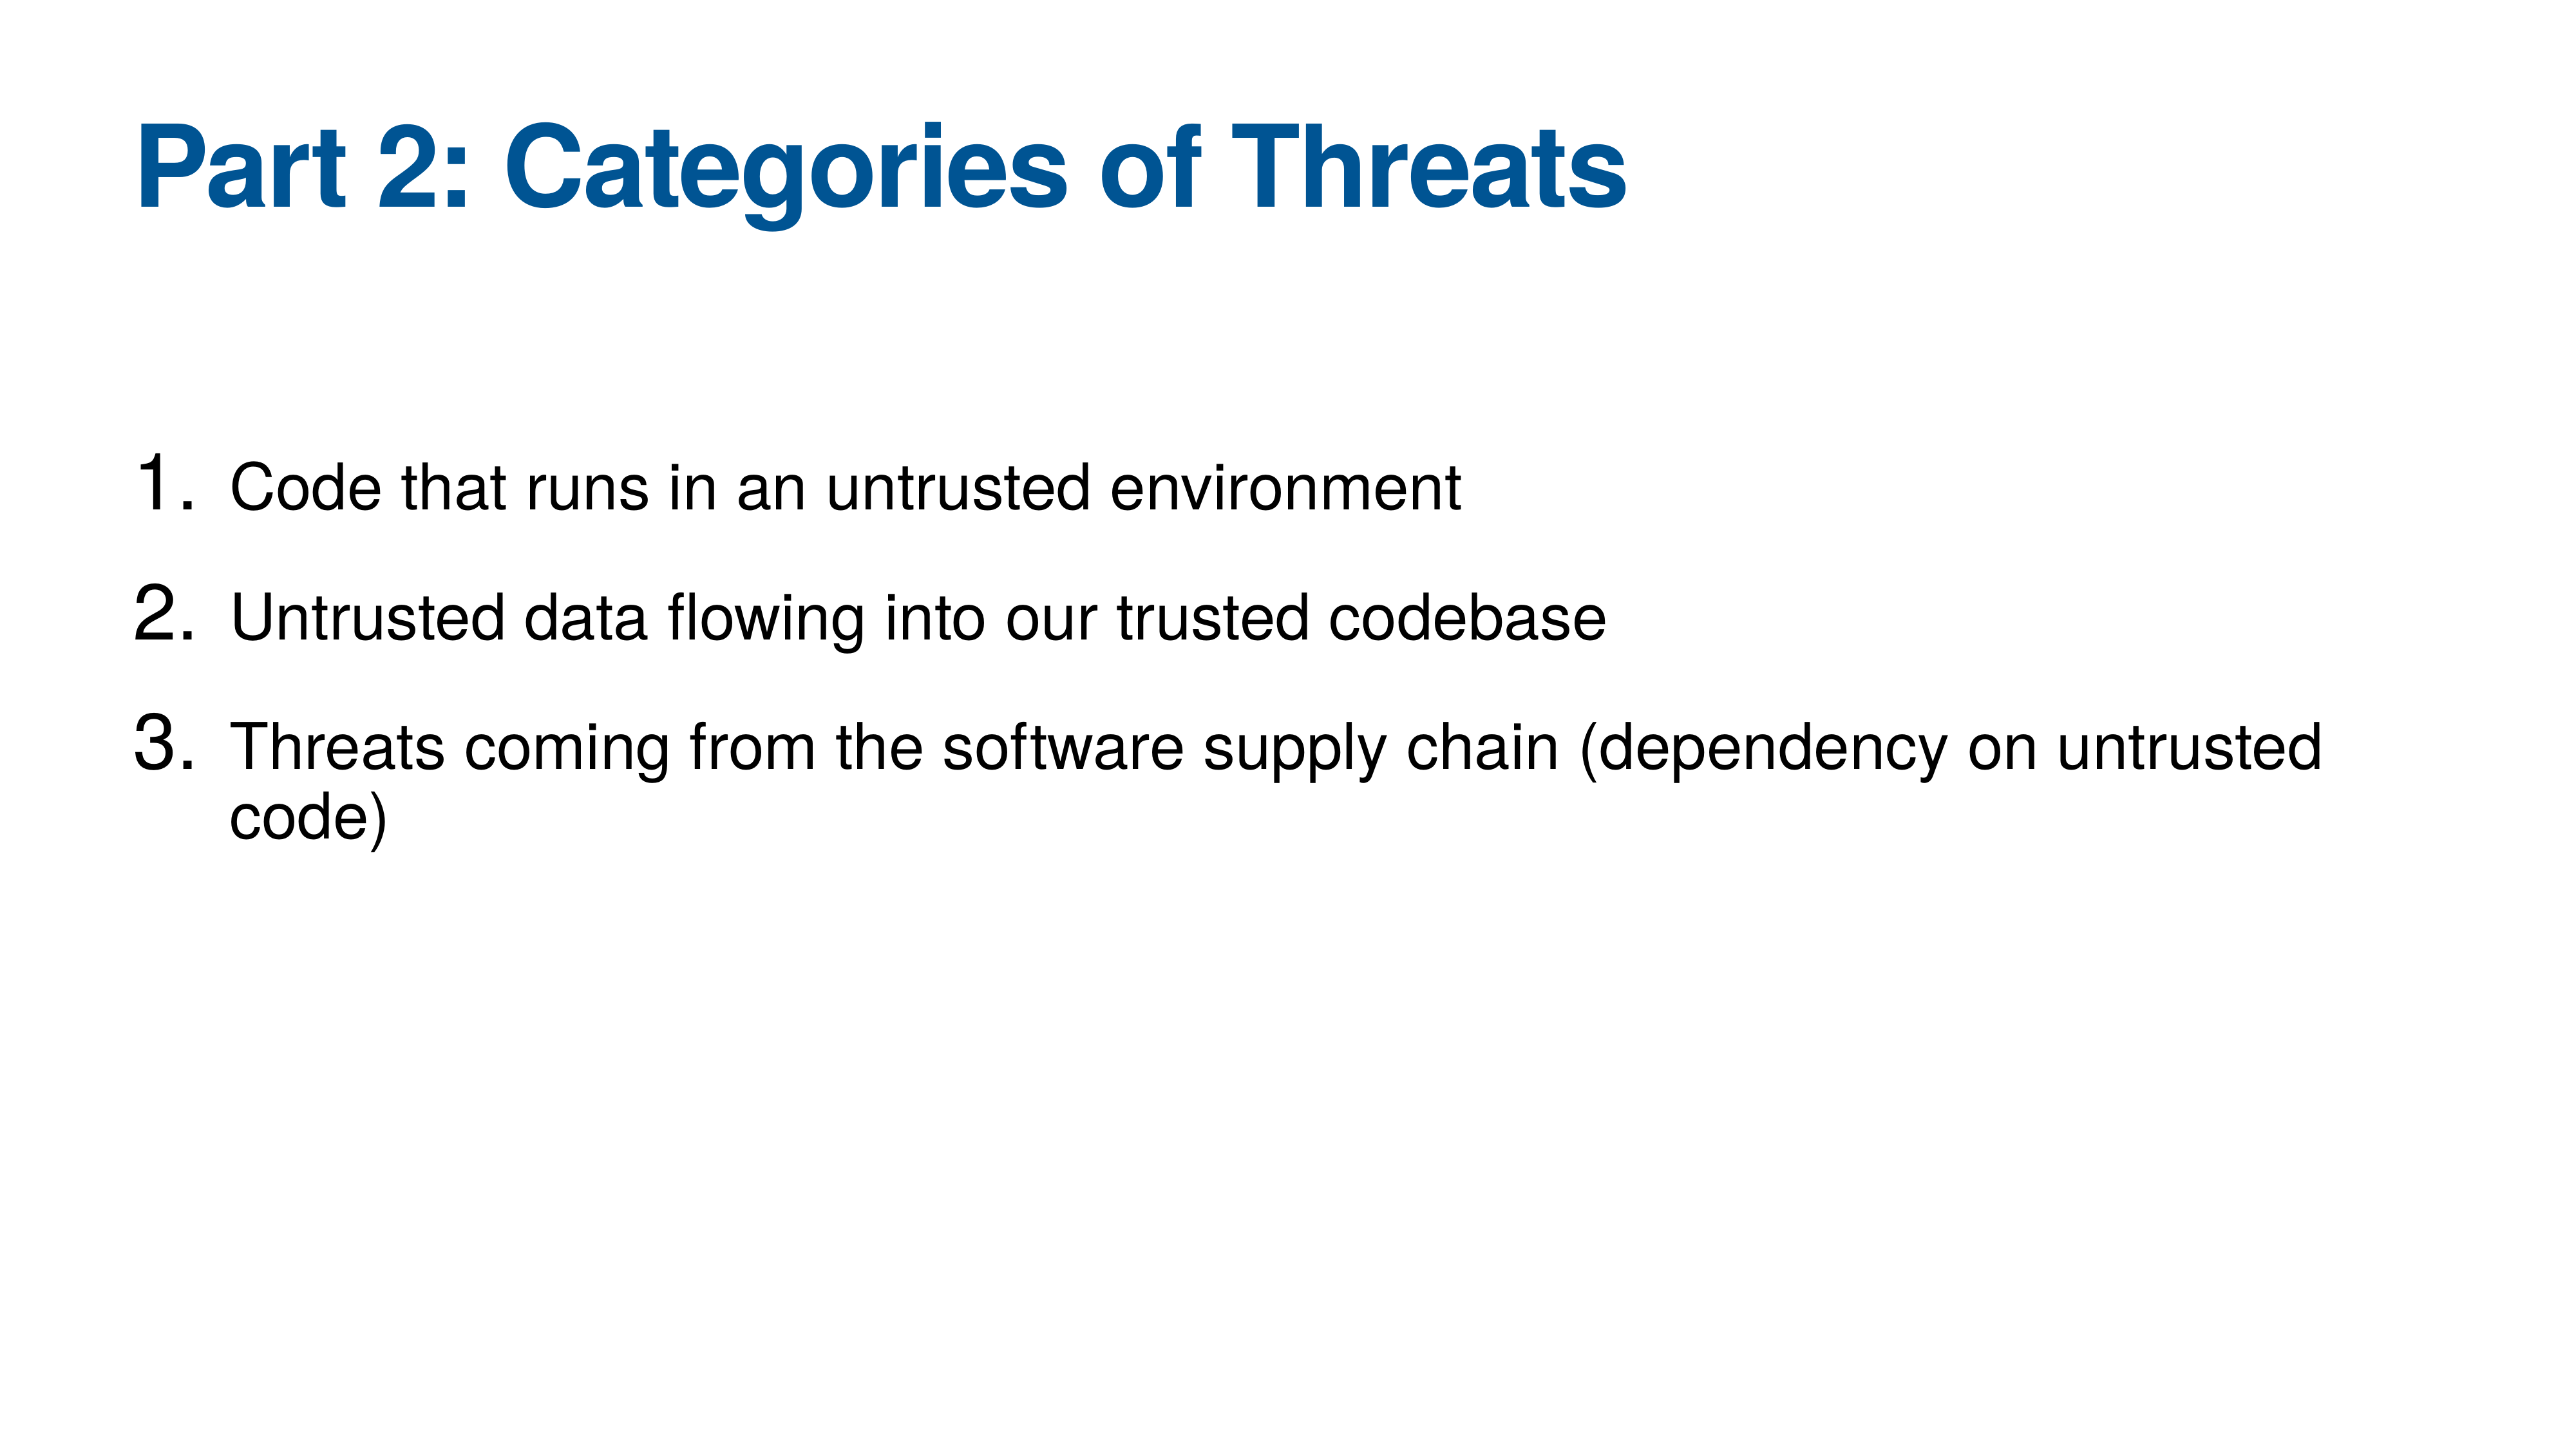

# Part 2: Categories of Threats

Code that runs in an untrusted environment
Untrusted data flowing into our trusted codebase
Threats coming from the software supply chain (dependency on untrusted code)